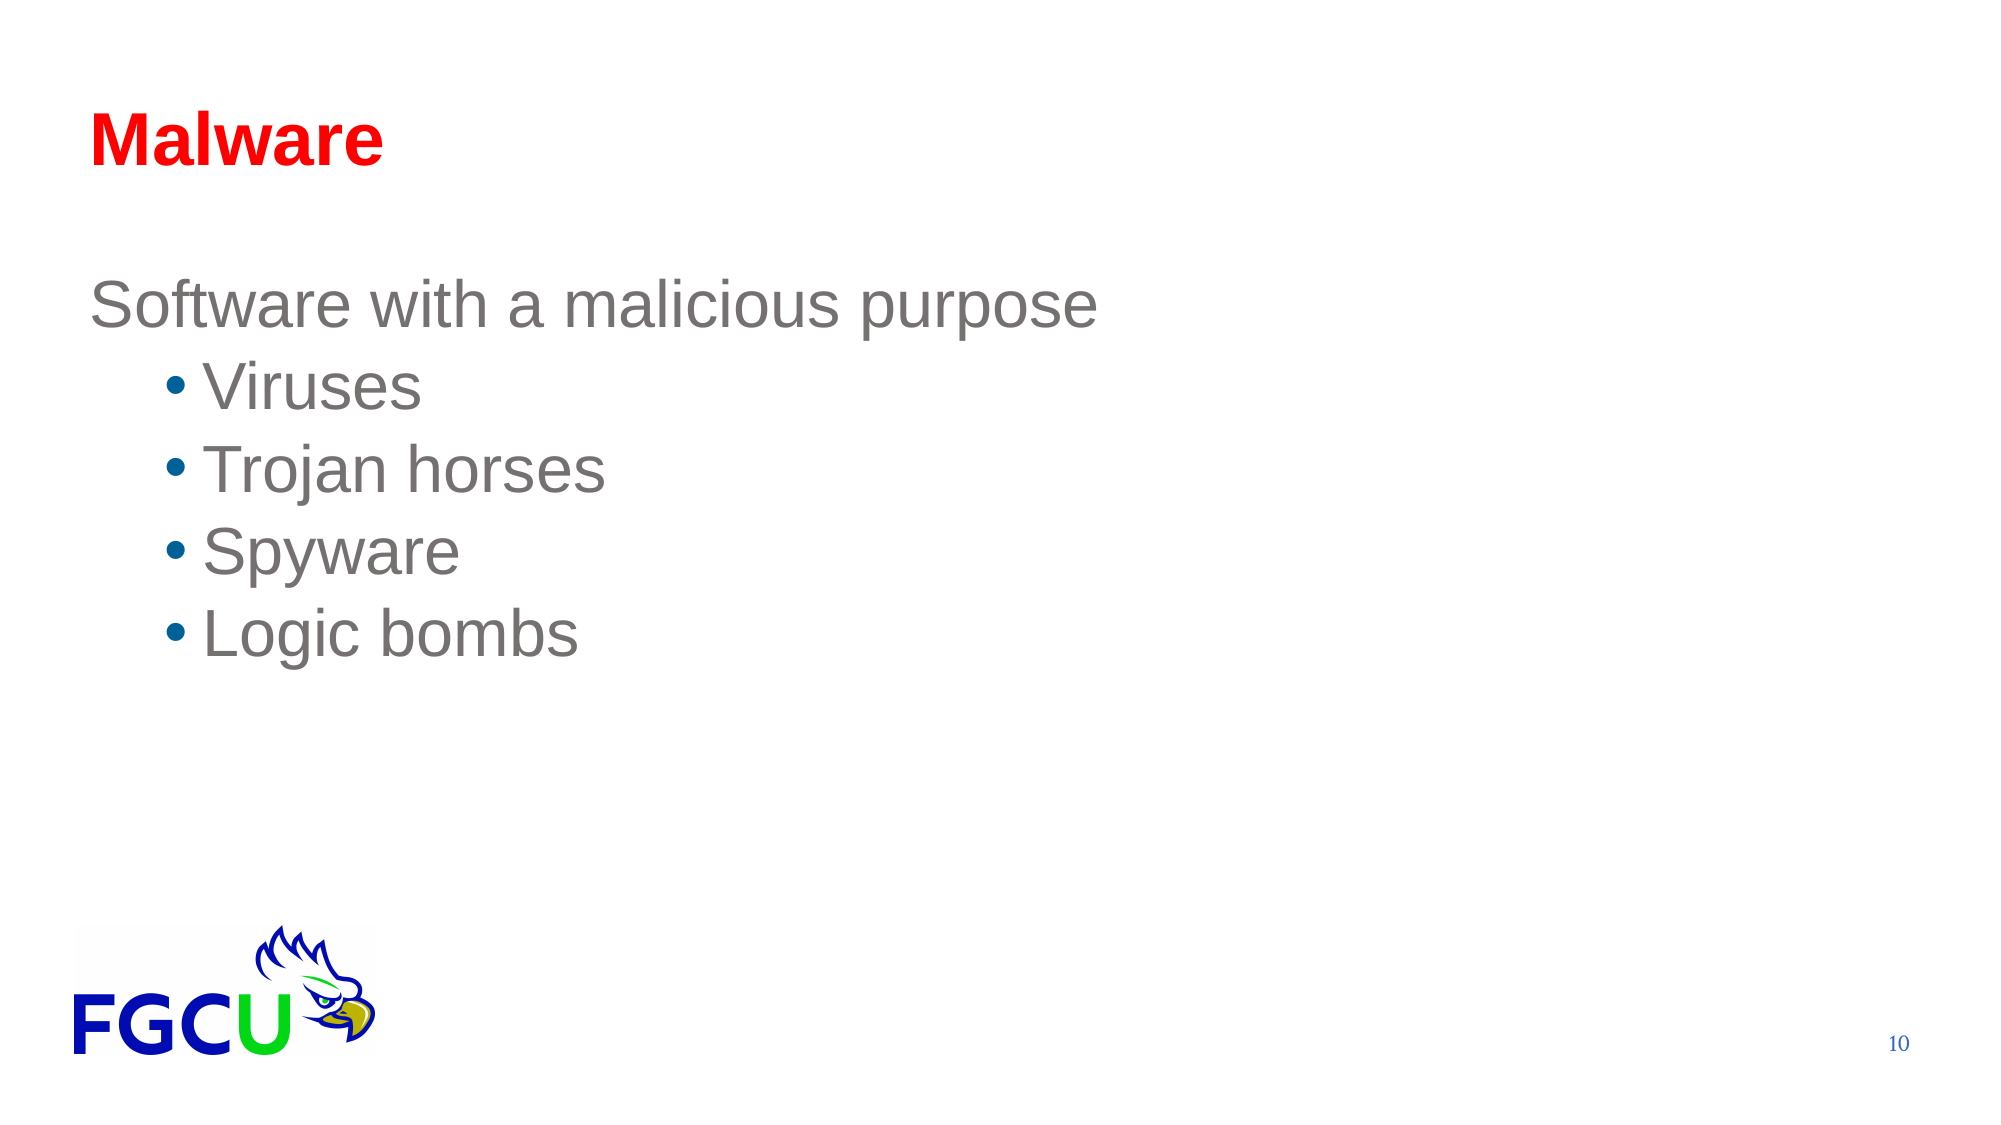

# Malware
Software with a malicious purpose
Viruses
Trojan horses
Spyware
Logic bombs
10